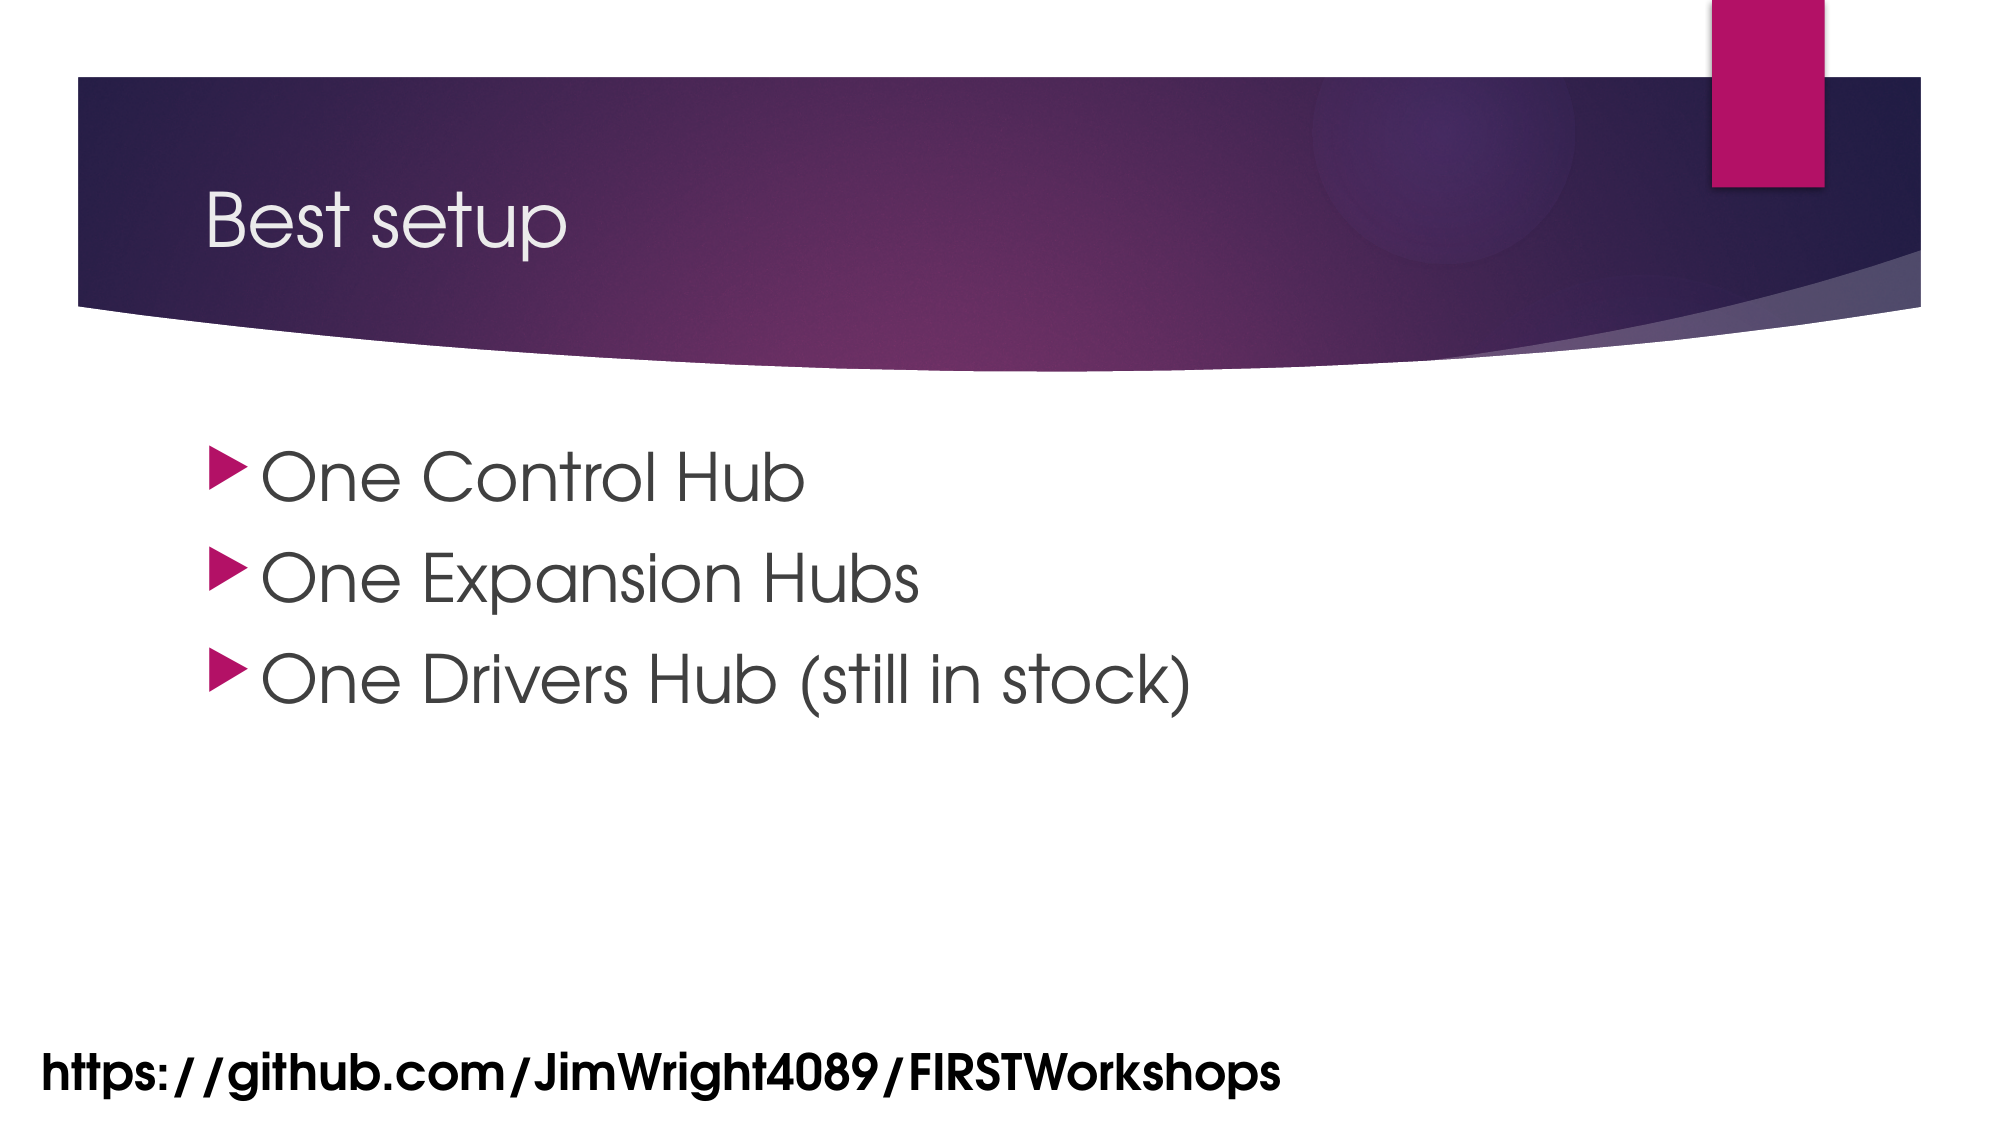

# Best setup
One Control Hub
One Expansion Hubs
One Drivers Hub (still in stock)

https://github.com/JimWright4089/FIRSTWorkshops